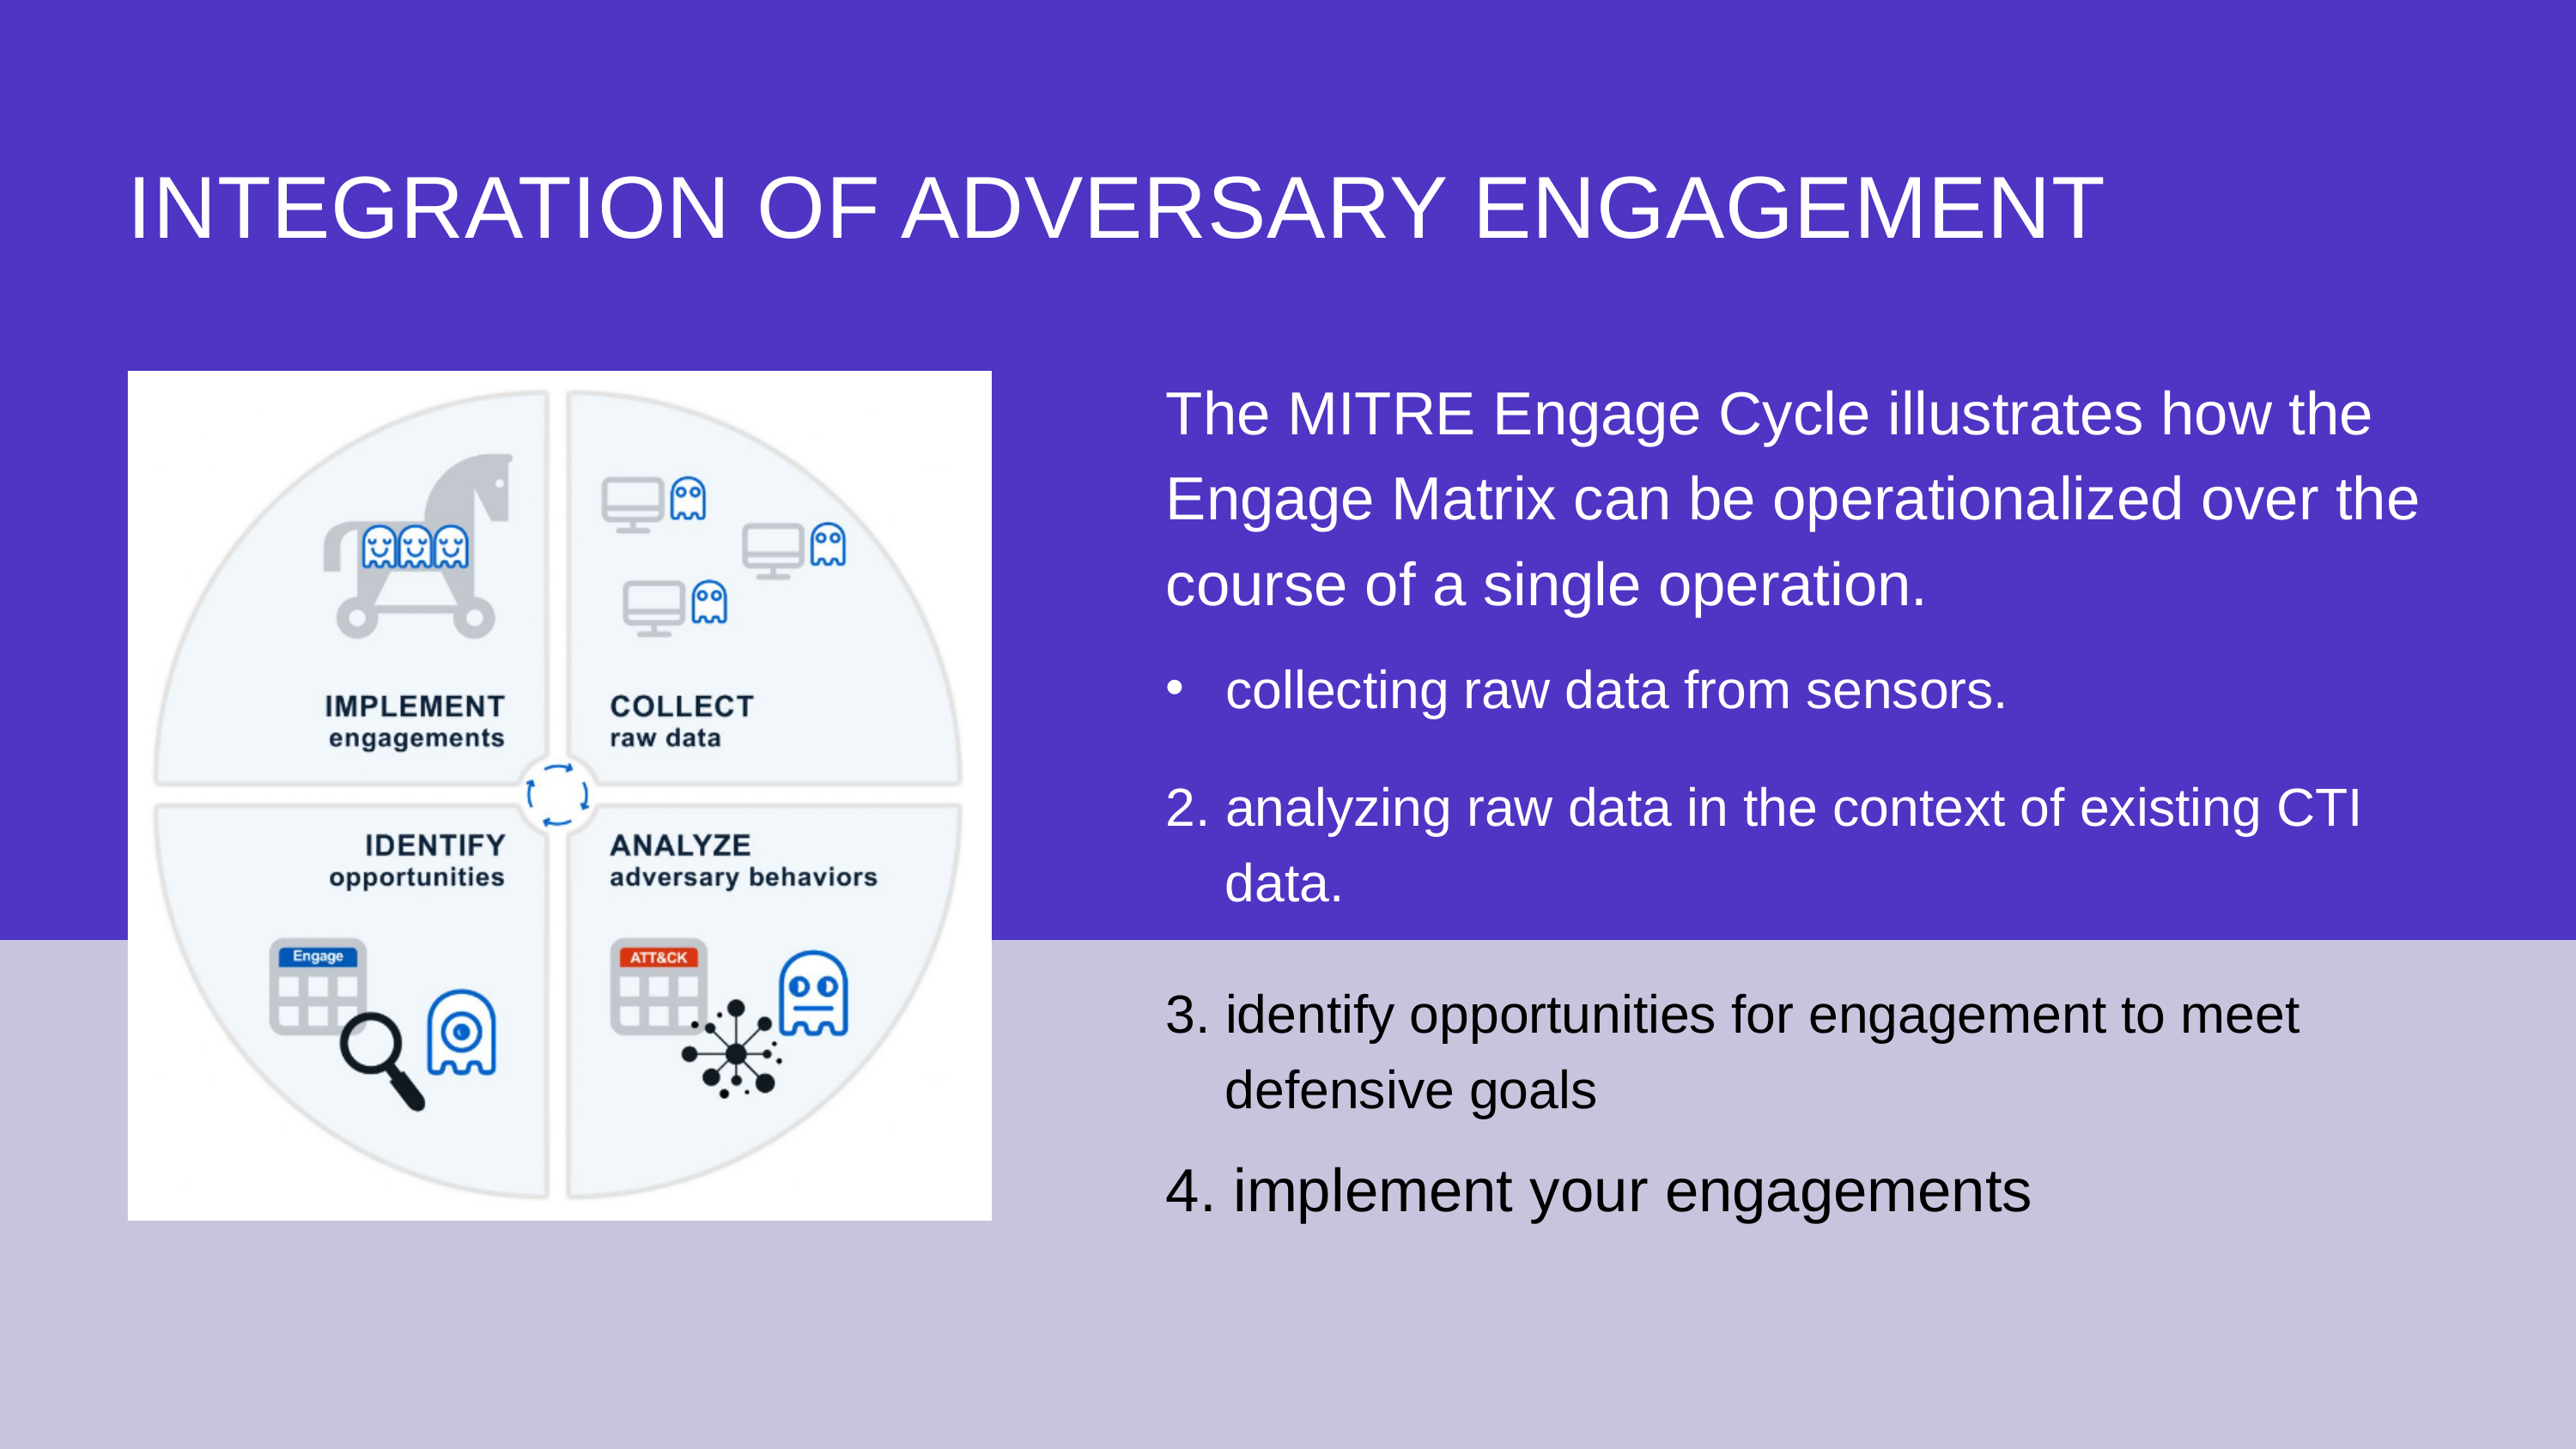

INTEGRATION OF ADVERSARY ENGAGEMENT

The MITRE Engage Cycle illustrates how the Engage Matrix can be operationalized over the course of a single operation.

 collecting raw data from sensors.
2. analyzing raw data in the context of existing CTI
    data.

3. identify opportunities for engagement to meet
    defensive goals
4. implement your engagements